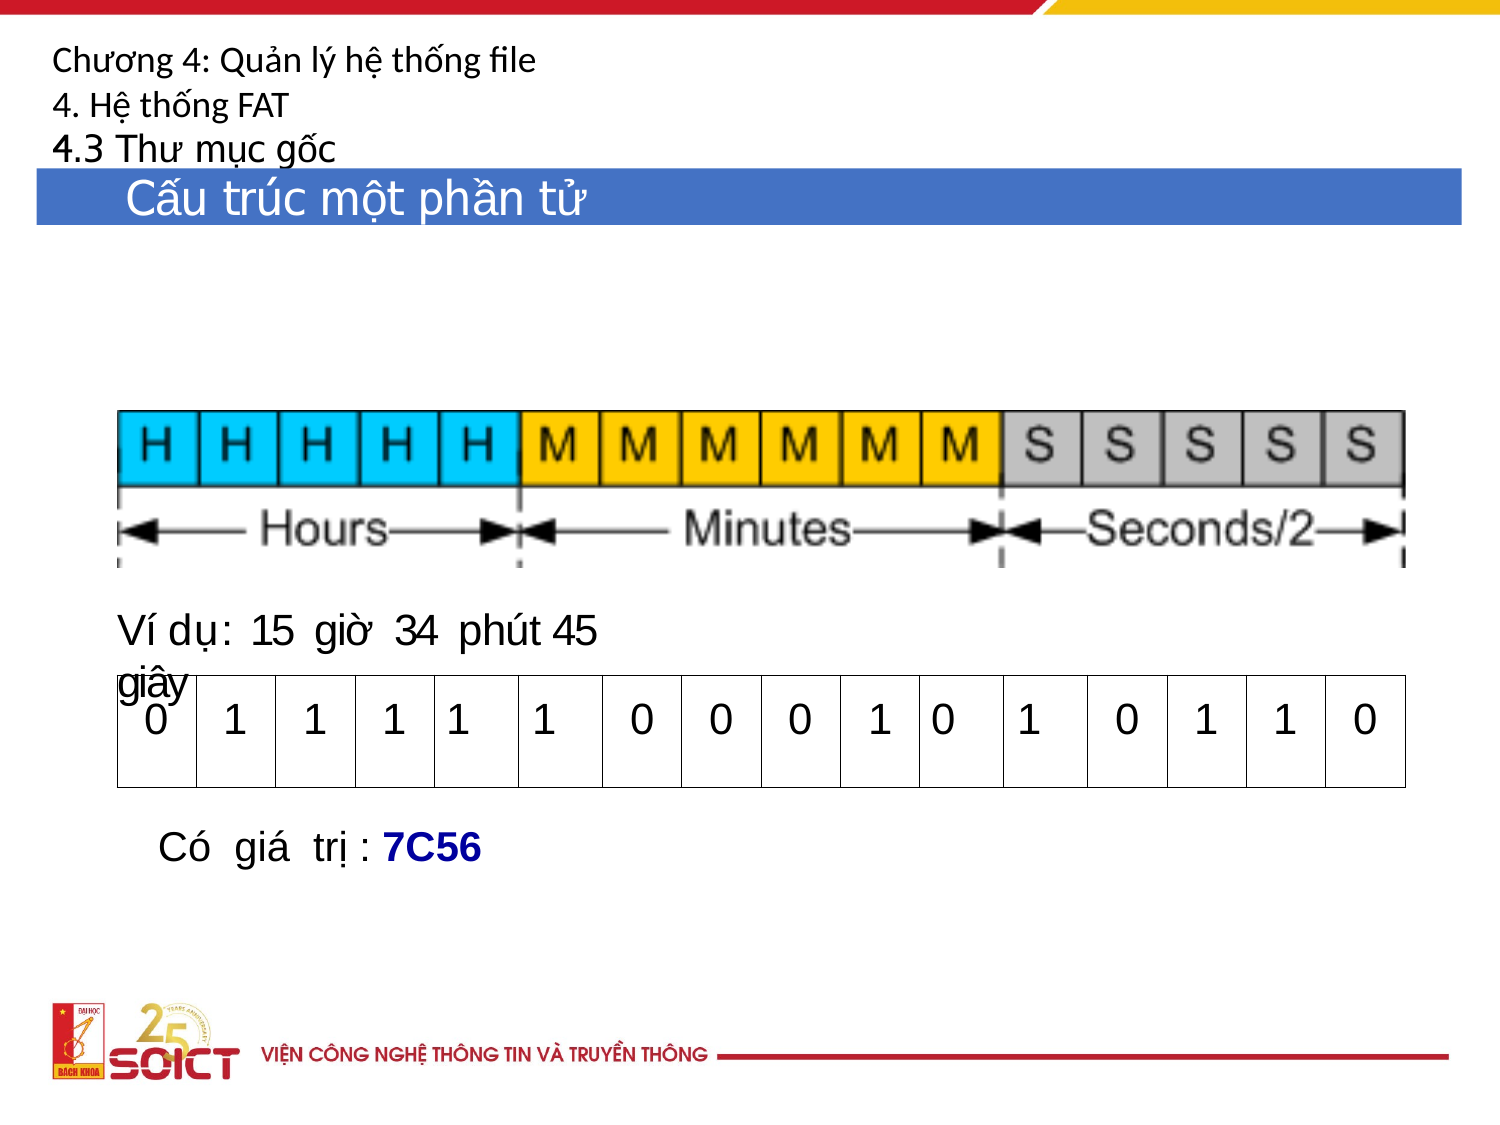

Chương 4: Quản lý hệ thống file
4. Hệ thống FAT
4.3 Thư mục gốc
Cấu trúc một phần tử

Ví dụ: 15  giờ  34  phút 45 giây

| 0 | 1 | 1 | 1 | 1 | 1 | 0 | 0 | 0 | 1 | 0 | 1 | 0 | 1 | 1 | 0 |
| --- | --- | --- | --- | --- | --- | --- | --- | --- | --- | --- | --- | --- | --- | --- | --- |
Có  giá  trị : 7C56